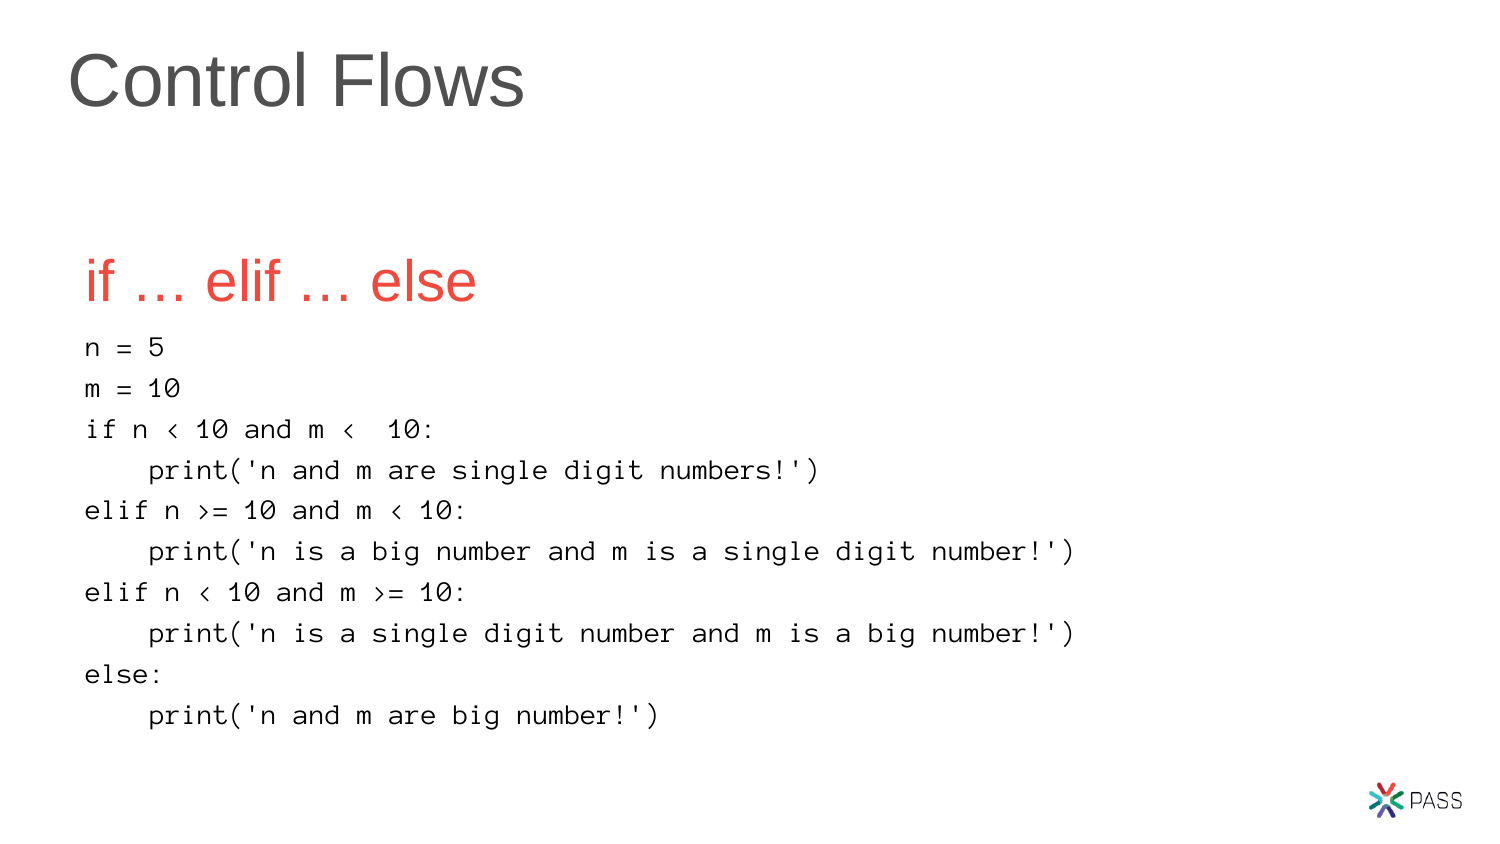

# Control Flows
if … elif … else
n = 5
m = 10
if n < 10 and m <  10:
    print('n and m are single digit numbers!')
elif n >= 10 and m < 10:
    print('n is a big number and m is a single digit number!')
elif n < 10 and m >= 10:
    print('n is a single digit number and m is a big number!')
else:
    print('n and m are big number!')